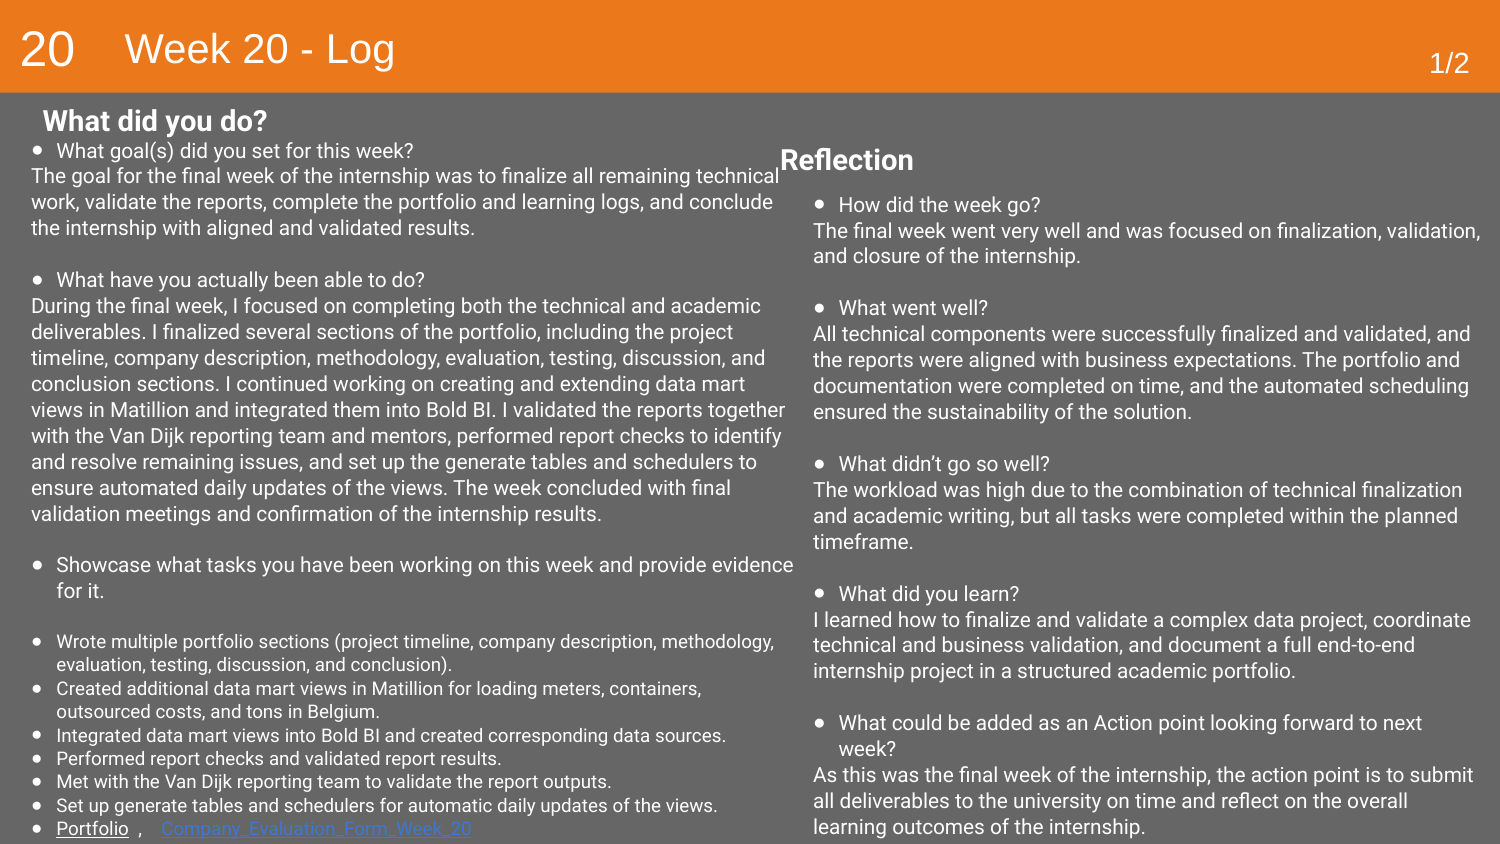

20
# Week 20 - Log
1/2
What did you do?

What goal(s) did you set for this week?
The goal for the final week of the internship was to finalize all remaining technical work, validate the reports, complete the portfolio and learning logs, and conclude the internship with aligned and validated results.

What have you actually been able to do?
During the final week, I focused on completing both the technical and academic deliverables. I finalized several sections of the portfolio, including the project timeline, company description, methodology, evaluation, testing, discussion, and conclusion sections. I continued working on creating and extending data mart views in Matillion and integrated them into Bold BI. I validated the reports together with the Van Dijk reporting team and mentors, performed report checks to identify and resolve remaining issues, and set up the generate tables and schedulers to ensure automated daily updates of the views. The week concluded with final validation meetings and confirmation of the internship results.

Showcase what tasks you have been working on this week and provide evidence for it.

Wrote multiple portfolio sections (project timeline, company description, methodology, evaluation, testing, discussion, and conclusion).
Created additional data mart views in Matillion for loading meters, containers, outsourced costs, and tons in Belgium.
Integrated data mart views into Bold BI and created corresponding data sources.
Performed report checks and validated report results.
Met with the Van Dijk reporting team to validate the report outputs.
Set up generate tables and schedulers for automatic daily updates of the views.
Portfolio  ,    Company_Evaluation_Form_Week_20
Reflection
How did the week go?
The final week went very well and was focused on finalization, validation, and closure of the internship.

What went well?
All technical components were successfully finalized and validated, and the reports were aligned with business expectations. The portfolio and documentation were completed on time, and the automated scheduling ensured the sustainability of the solution.

What didn’t go so well?
The workload was high due to the combination of technical finalization and academic writing, but all tasks were completed within the planned timeframe.

What did you learn?
I learned how to finalize and validate a complex data project, coordinate technical and business validation, and document a full end-to-end internship project in a structured academic portfolio.

What could be added as an Action point looking forward to next week?
As this was the final week of the internship, the action point is to submit all deliverables to the university on time and reflect on the overall learning outcomes of the internship.